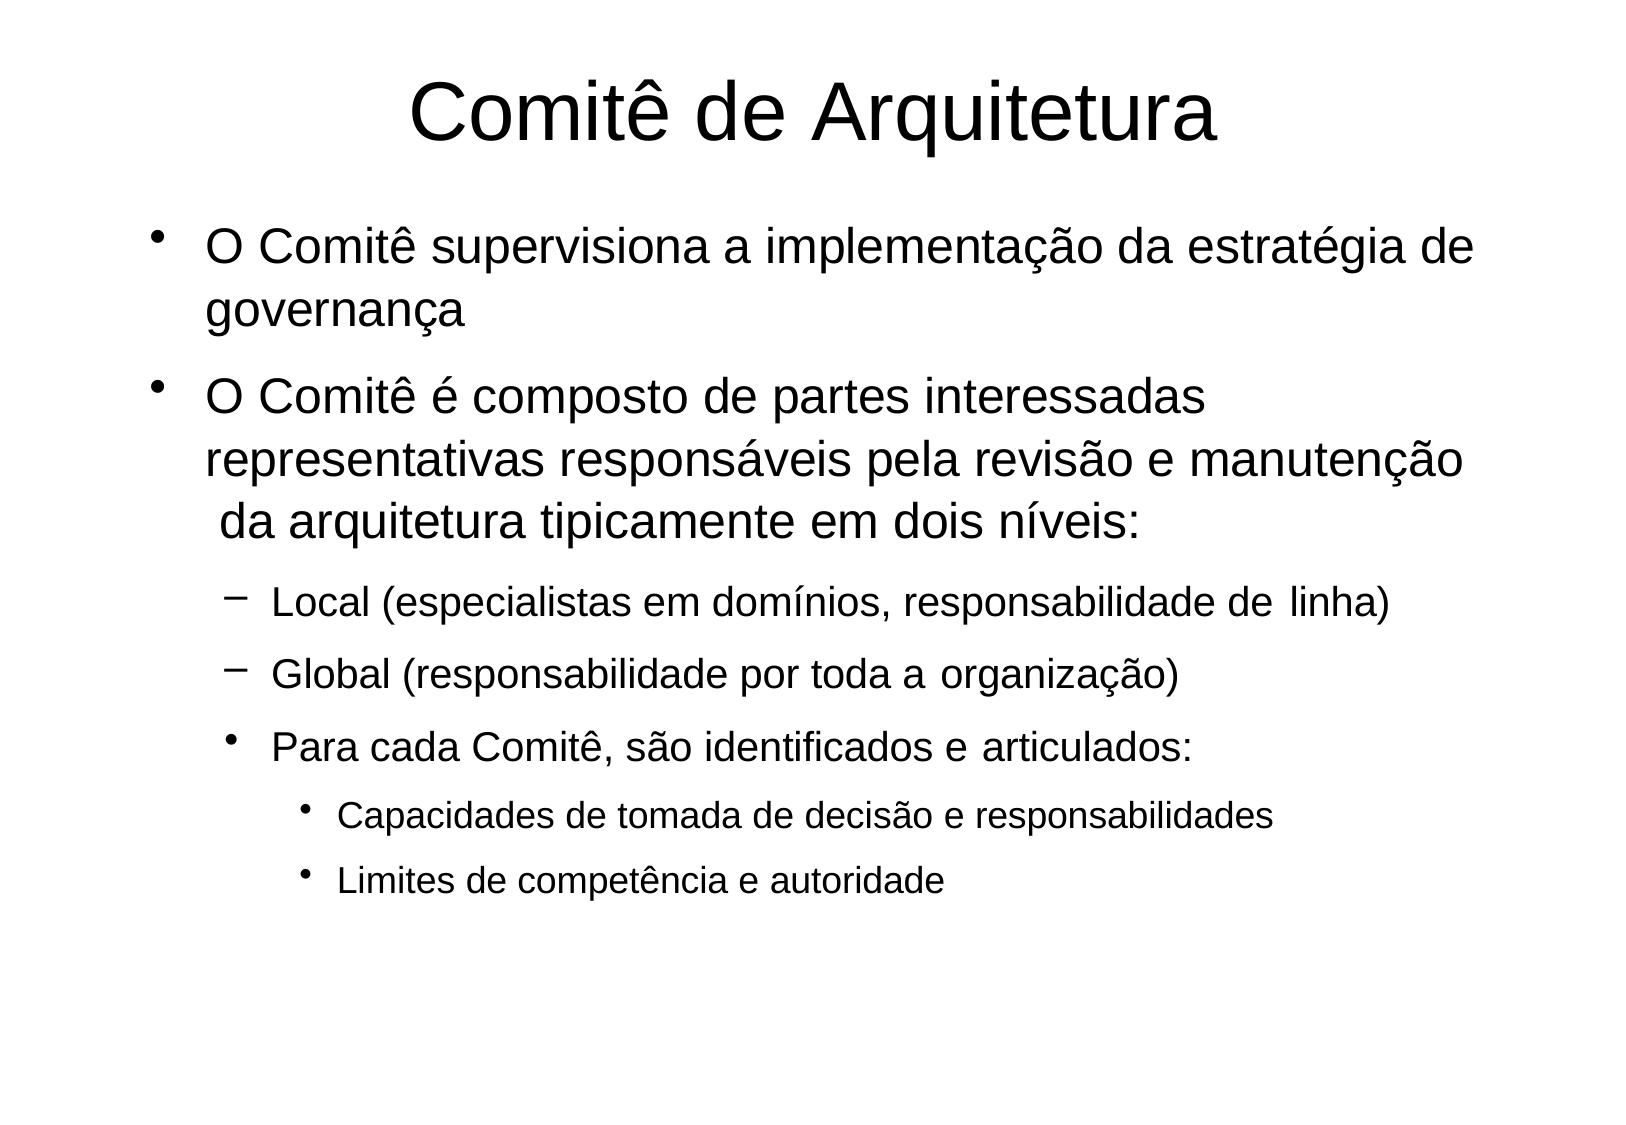

# Comitê de Arquitetura
O Comitê supervisiona a implementação da estratégia de
governança
O Comitê é composto de partes interessadas  representativas responsáveis pela revisão e manutenção  da arquitetura tipicamente em dois níveis:
Local (especialistas em domínios, responsabilidade de linha)
Global (responsabilidade por toda a organização)
Para cada Comitê, são identificados e articulados:
Capacidades de tomada de decisão e responsabilidades
Limites de competência e autoridade